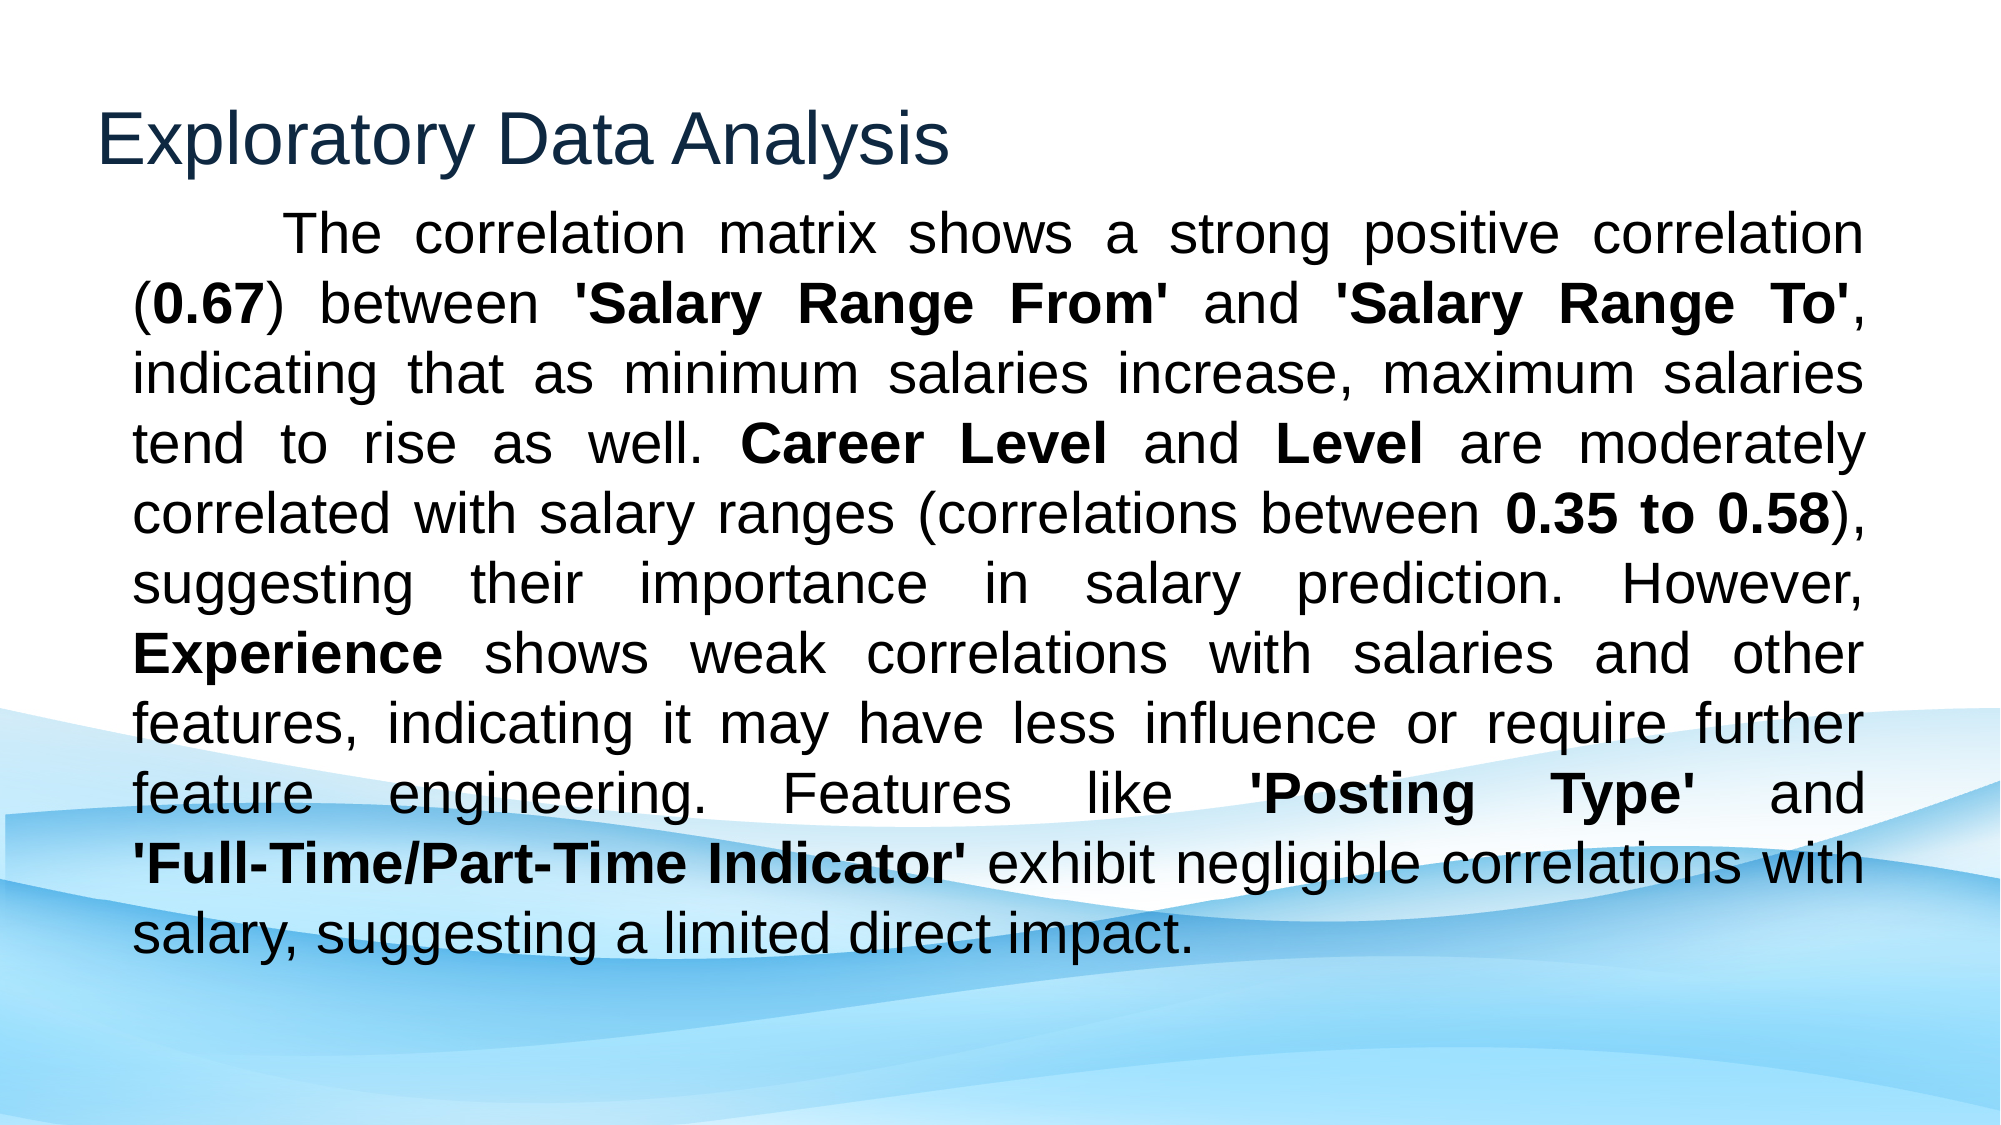

Exploratory Data Analysis
	The correlation matrix shows a strong positive correlation (0.67) between 'Salary Range From' and 'Salary Range To', indicating that as minimum salaries increase, maximum salaries tend to rise as well. Career Level and Level are moderately correlated with salary ranges (correlations between 0.35 to 0.58), suggesting their importance in salary prediction. However, Experience shows weak correlations with salaries and other features, indicating it may have less influence or require further feature engineering. Features like 'Posting Type' and 'Full-Time/Part-Time Indicator' exhibit negligible correlations with salary, suggesting a limited direct impact.